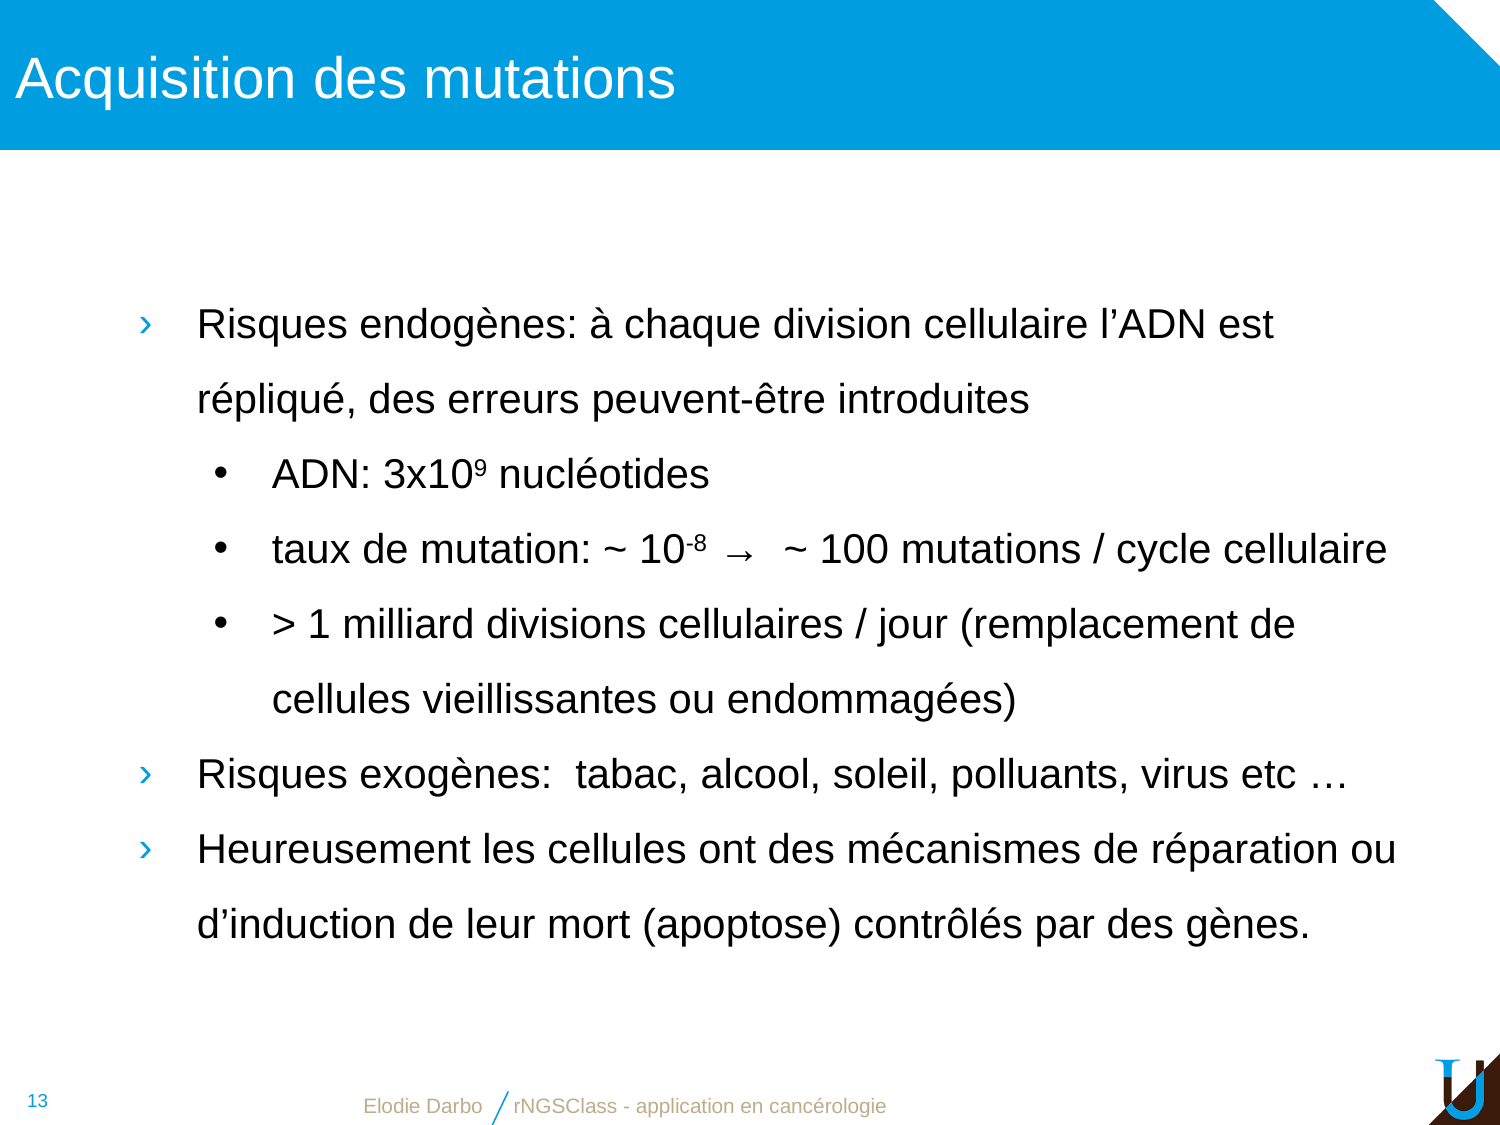

# Acquisition des mutations

Risques endogènes: à chaque division cellulaire l’ADN est répliqué, des erreurs peuvent-être introduites
ADN: 3x109 nucléotides
taux de mutation: ~ 10-8 →  ~ 100 mutations / cycle cellulaire
> 1 milliard divisions cellulaires / jour (remplacement de cellules vieillissantes ou endommagées)
Risques exogènes:  tabac, alcool, soleil, polluants, virus etc …
Heureusement les cellules ont des mécanismes de réparation ou d’induction de leur mort (apoptose) contrôlés par des gènes.
13
Elodie Darbo
rNGSClass - application en cancérologie